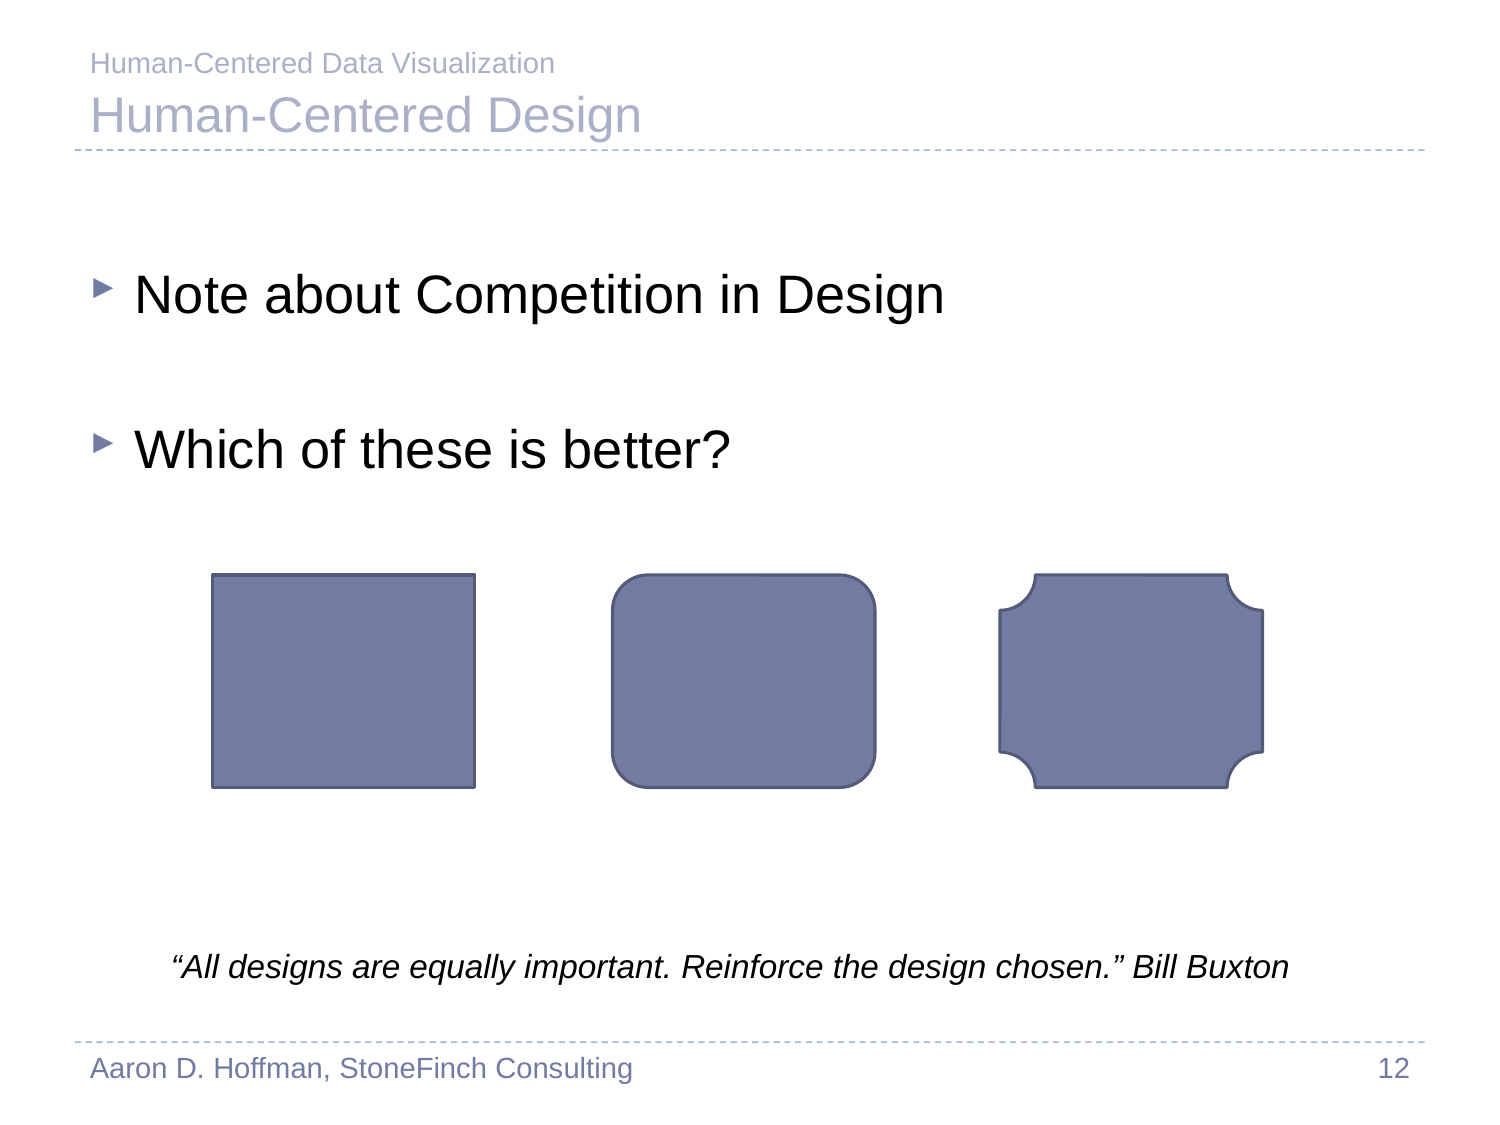

Human-Centered Data Visualization
# Human-Centered Design

Note about Competition in Design

Which of these is better?

“All designs are equally important. Reinforce the design chosen.” Bill Buxton
Aaron D. Hoffman, StoneFinch Consulting
12